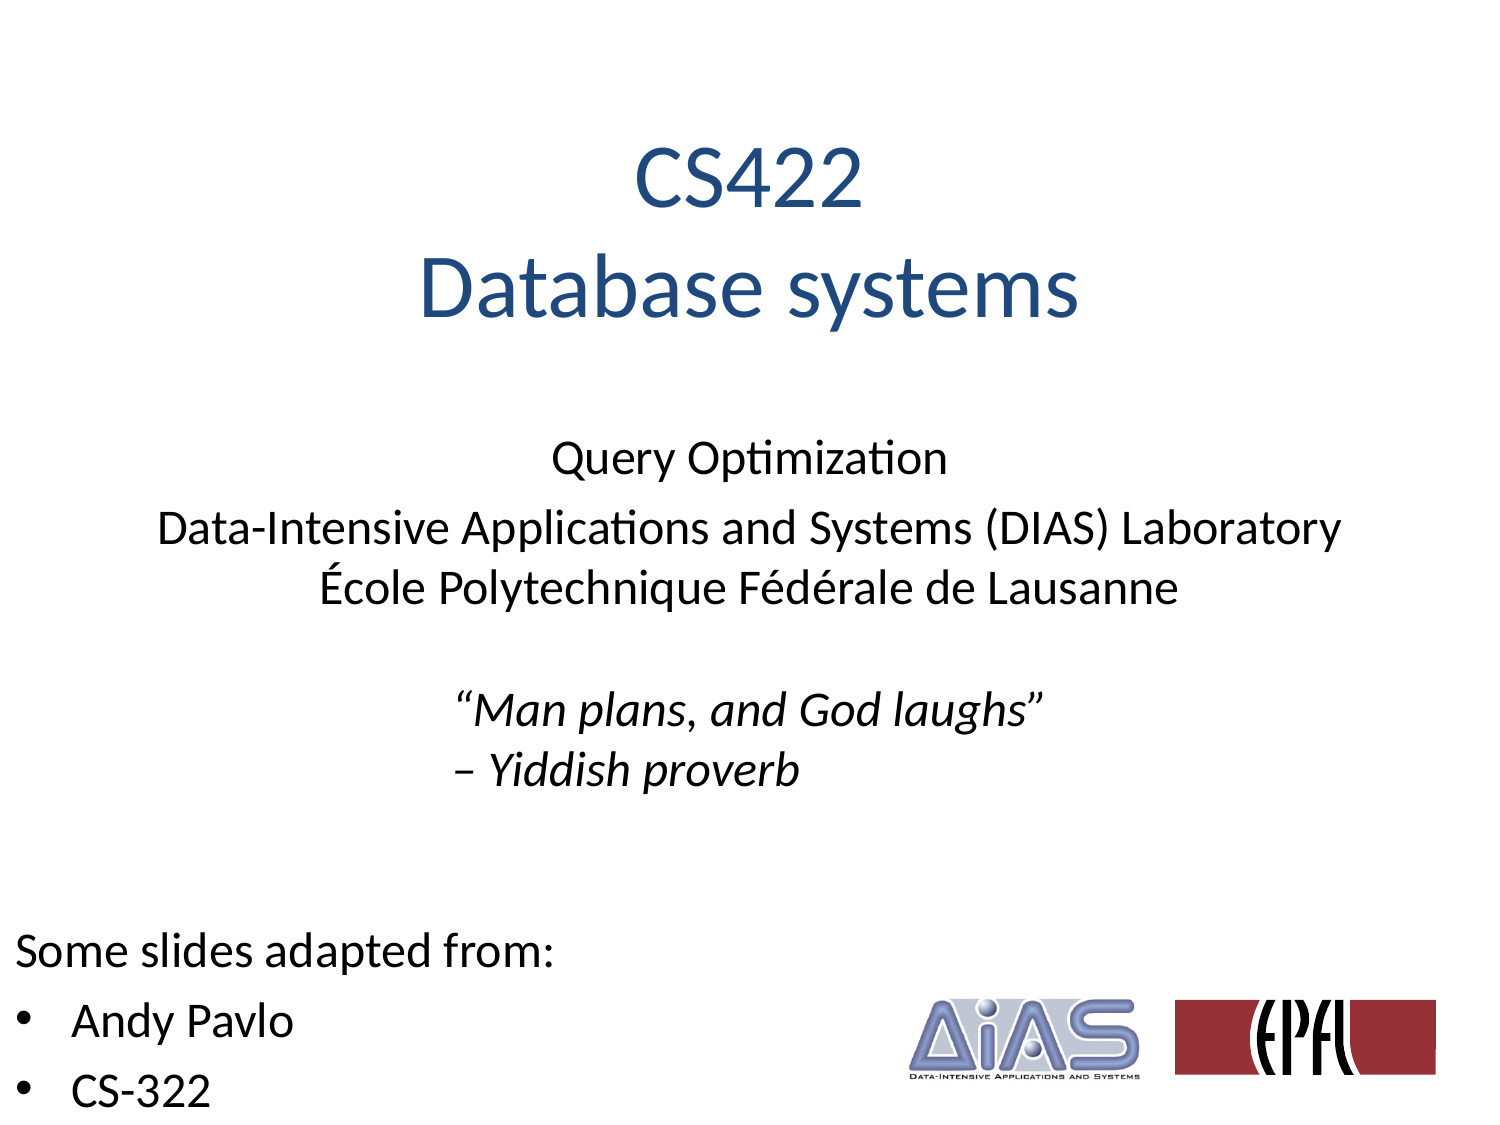

# CS422 Database systems

Query Optimization
Data-Intensive Applications and Systems (DIAS) Laboratory
École Polytechnique Fédérale de Lausanne
“Man plans, and God laughs”
– Yiddish proverb
Some slides adapted from:
Andy Pavlo
CS-322